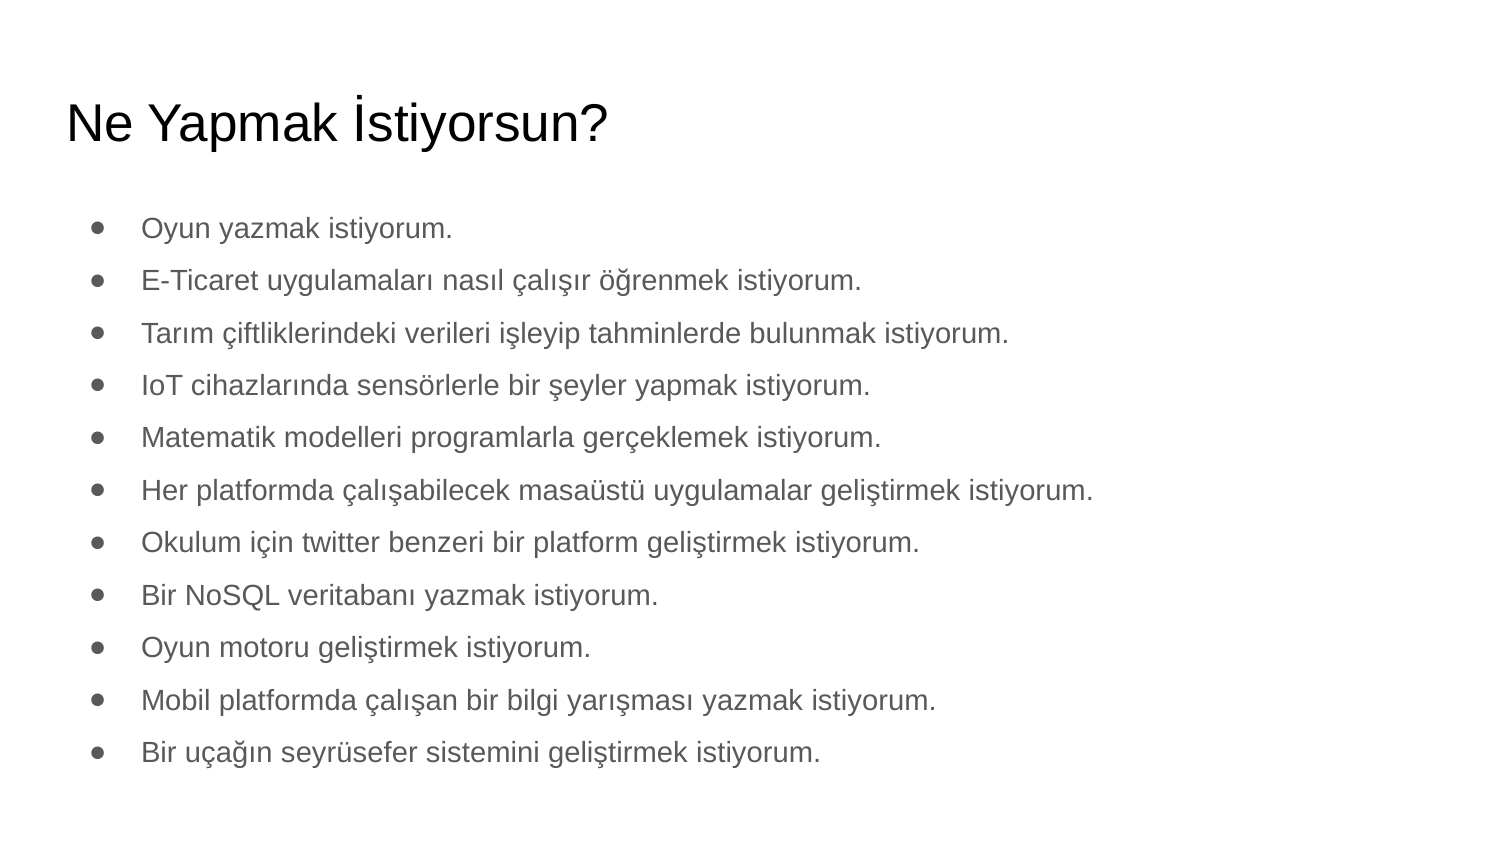

# Ne Yapmak İstiyorsun?
Oyun yazmak istiyorum.
E-Ticaret uygulamaları nasıl çalışır öğrenmek istiyorum.
Tarım çiftliklerindeki verileri işleyip tahminlerde bulunmak istiyorum.
IoT cihazlarında sensörlerle bir şeyler yapmak istiyorum.
Matematik modelleri programlarla gerçeklemek istiyorum.
Her platformda çalışabilecek masaüstü uygulamalar geliştirmek istiyorum.
Okulum için twitter benzeri bir platform geliştirmek istiyorum.
Bir NoSQL veritabanı yazmak istiyorum.
Oyun motoru geliştirmek istiyorum.
Mobil platformda çalışan bir bilgi yarışması yazmak istiyorum.
Bir uçağın seyrüsefer sistemini geliştirmek istiyorum.